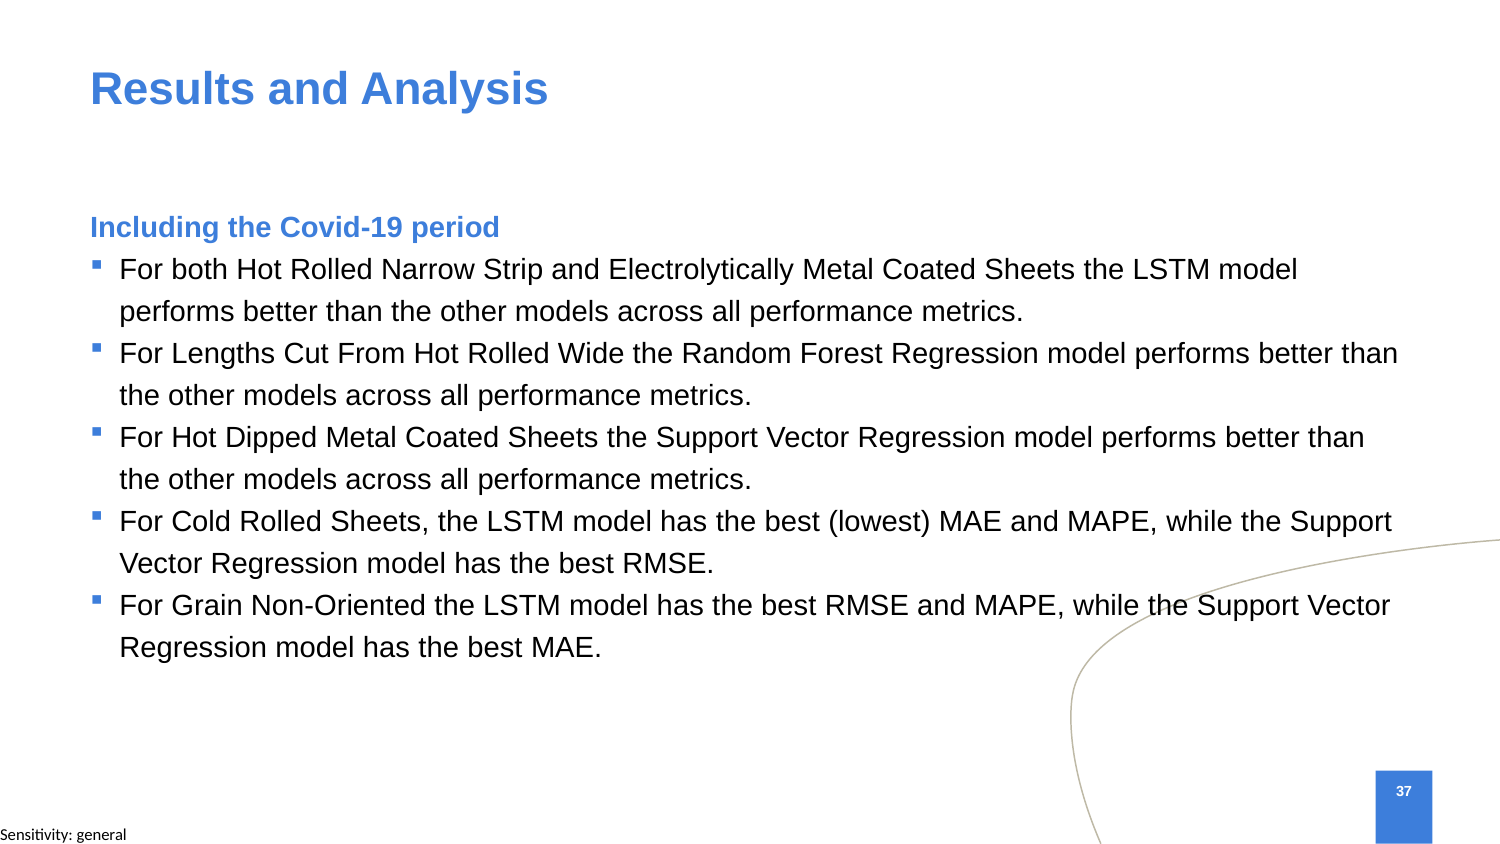

# Results and Analysis
Including the Covid-19 period
For both Hot Rolled Narrow Strip and Electrolytically Metal Coated Sheets the LSTM model performs better than the other models across all performance metrics.
For Lengths Cut From Hot Rolled Wide the Random Forest Regression model performs better than the other models across all performance metrics.
For Hot Dipped Metal Coated Sheets the Support Vector Regression model performs better than the other models across all performance metrics.
For Cold Rolled Sheets, the LSTM model has the best (lowest) MAE and MAPE, while the Support Vector Regression model has the best RMSE.
For Grain Non-Oriented the LSTM model has the best RMSE and MAPE, while the Support Vector Regression model has the best MAE.
37